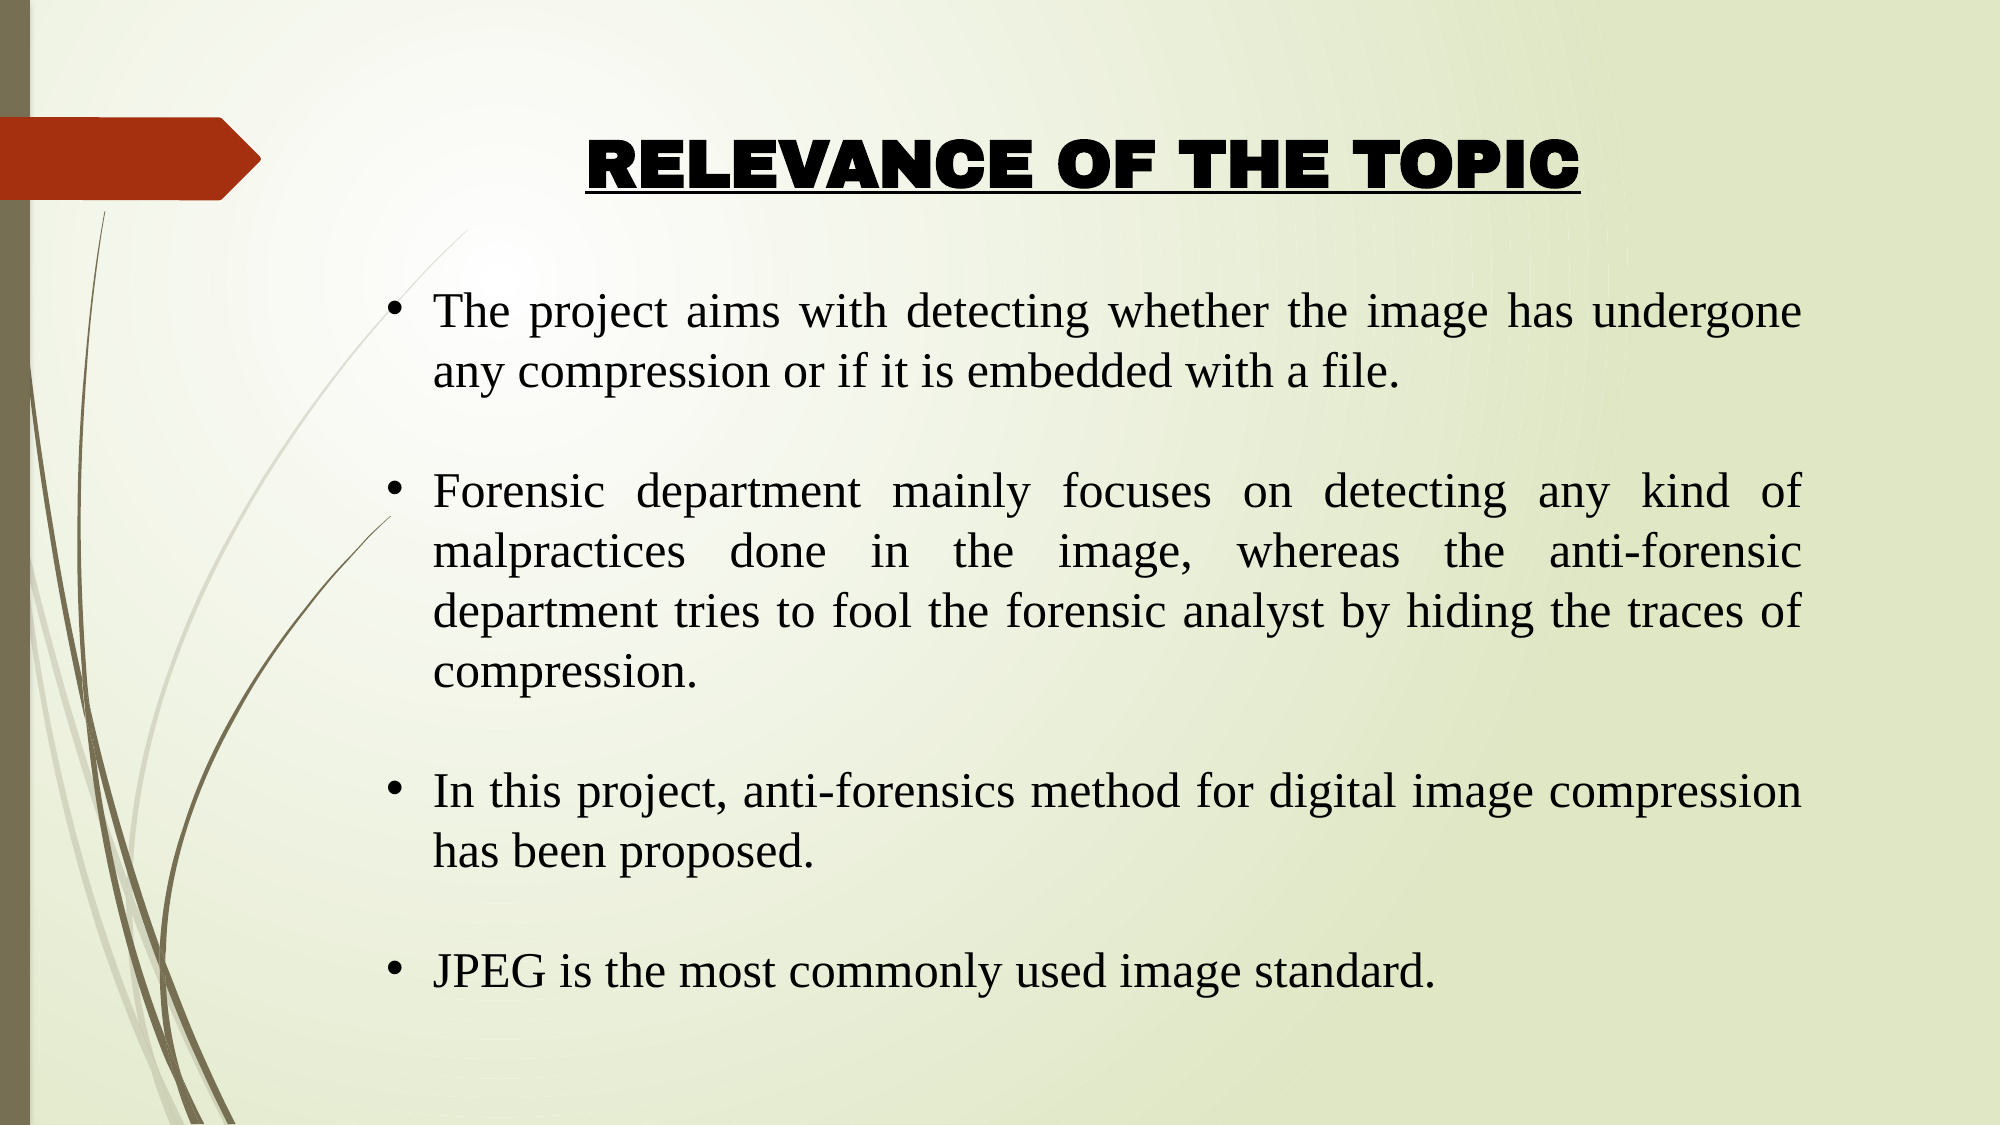

RELEVANCE OF THE TOPIC
The project aims with detecting whether the image has undergone any compression or if it is embedded with a file.

Forensic department mainly focuses on detecting any kind of malpractices done in the image, whereas the anti-forensic department tries to fool the forensic analyst by hiding the traces of compression.

In this project, anti-forensics method for digital image compression has been proposed.

JPEG is the most commonly used image standard.